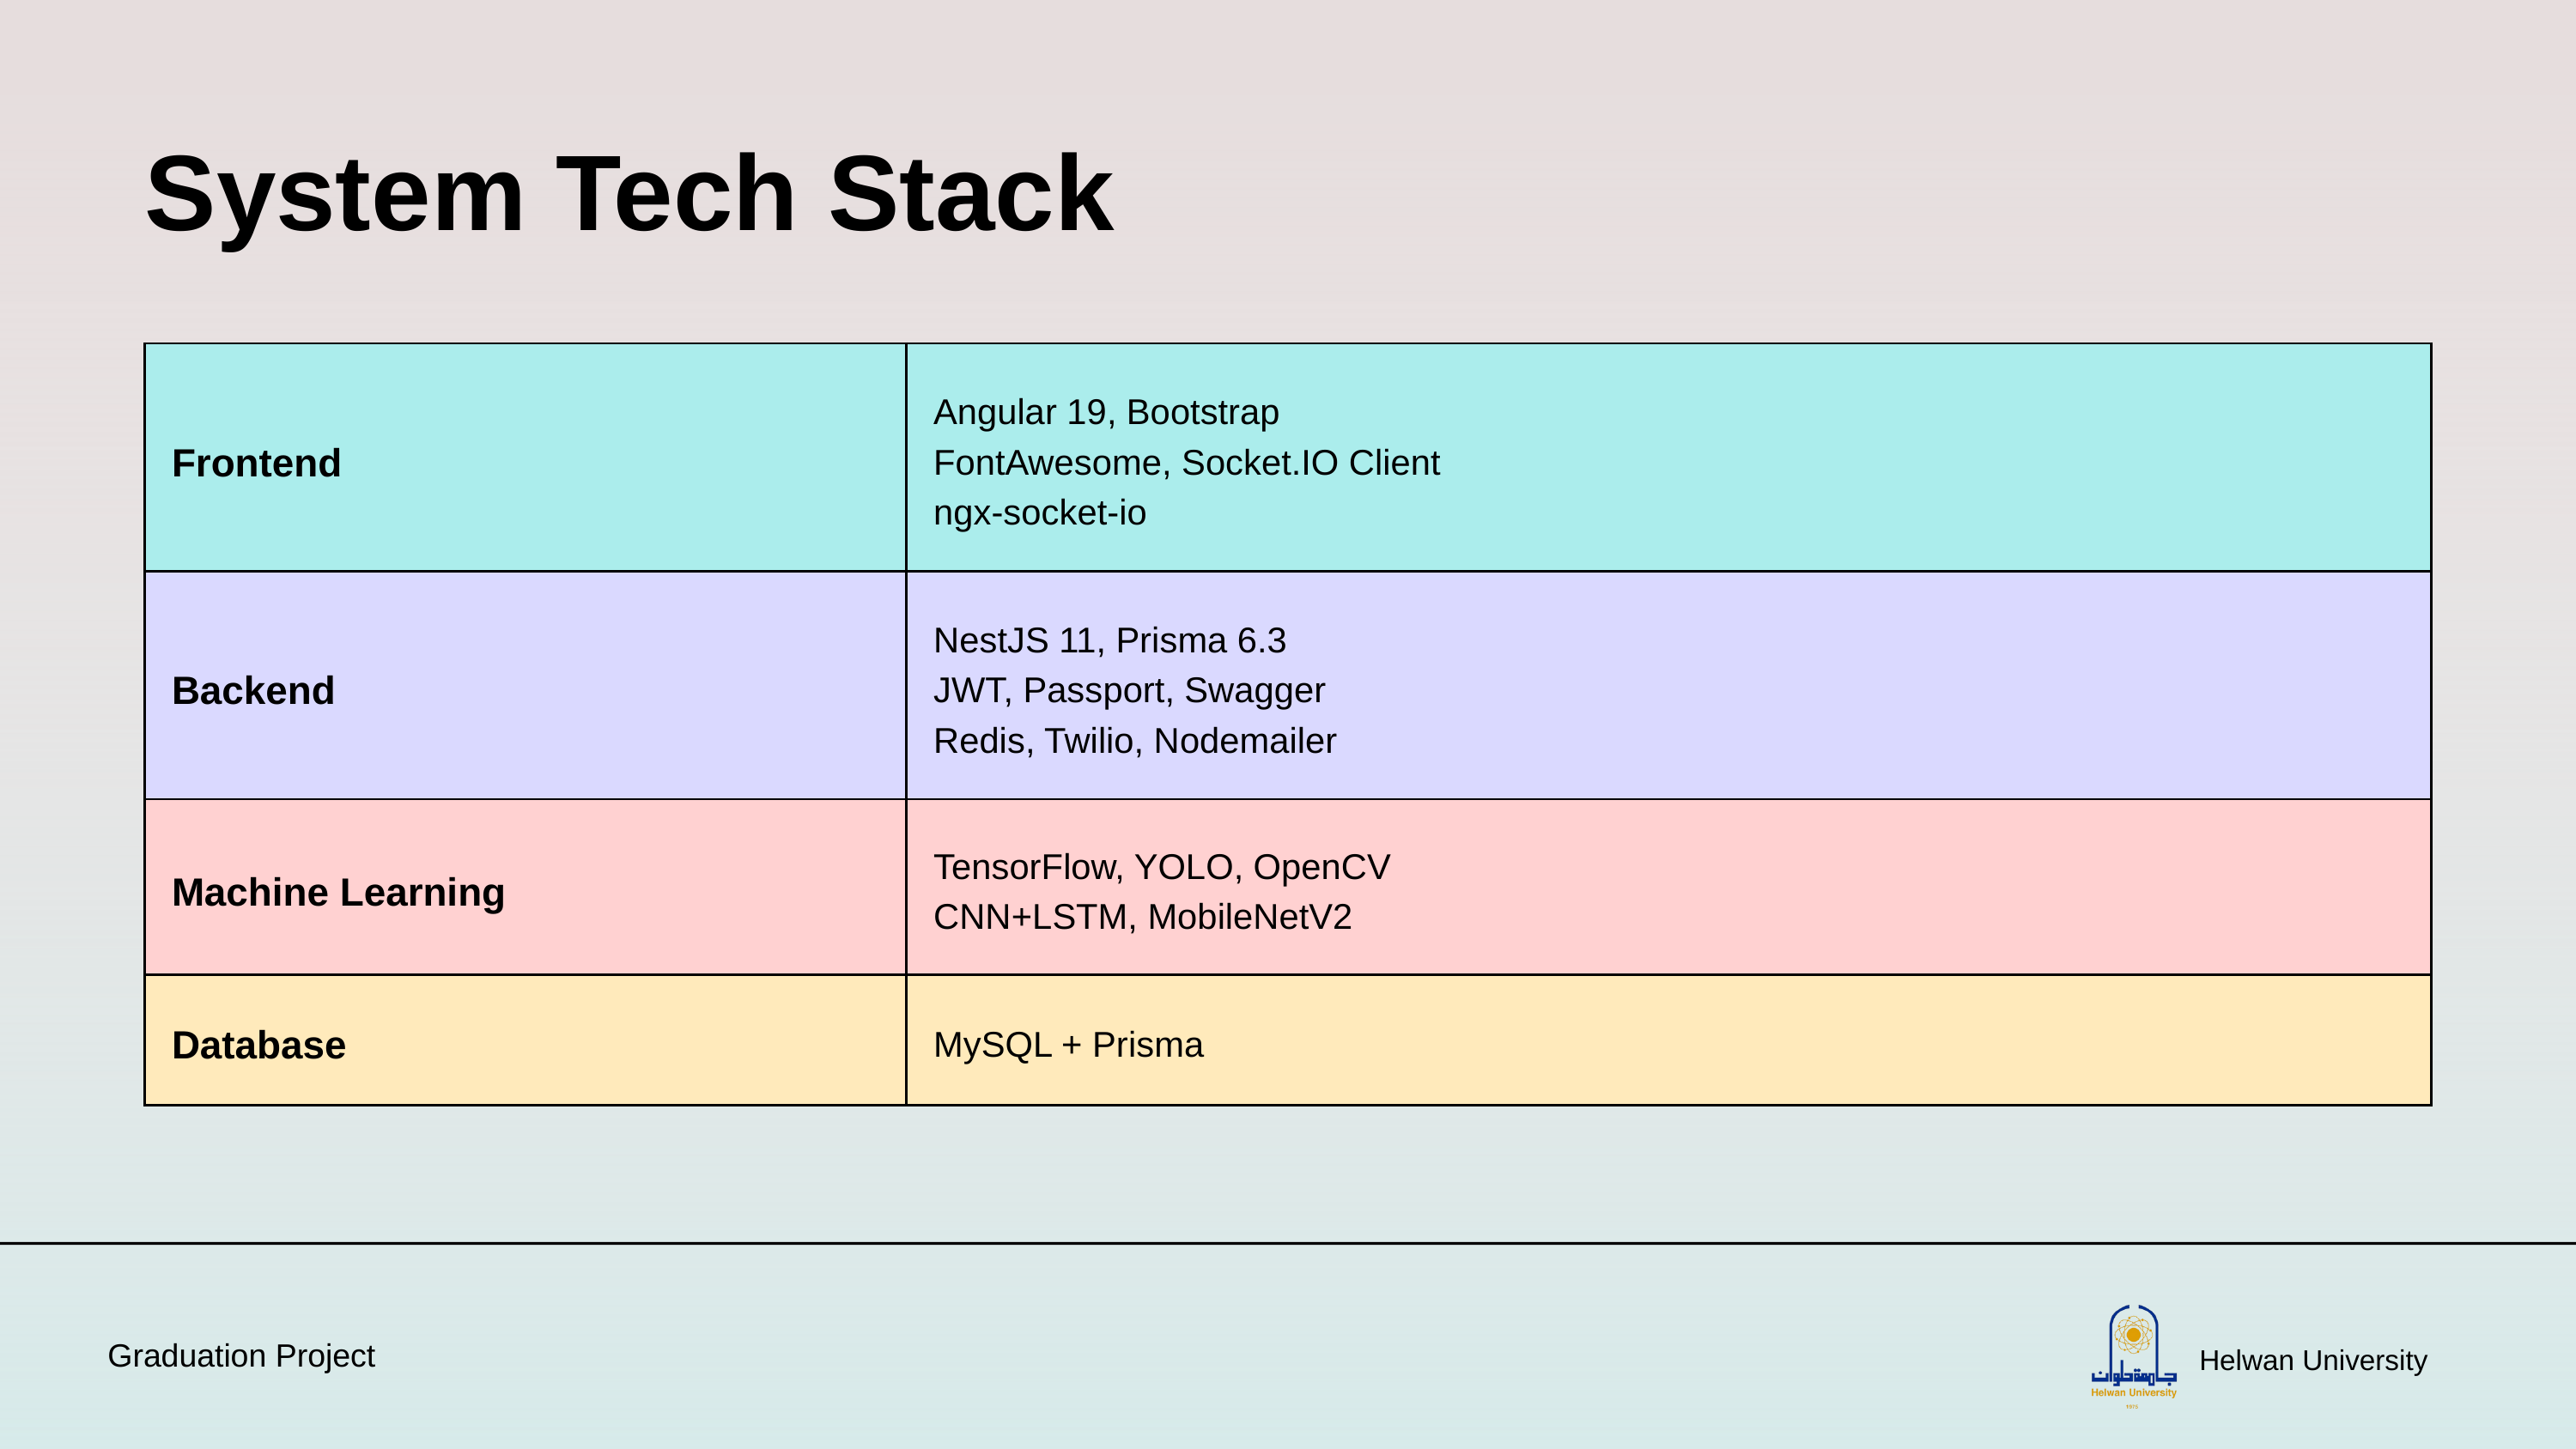

System Tech Stack
| Frontend | Angular 19, Bootstrap FontAwesome, Socket.IO Client ngx-socket-io |
| --- | --- |
| Backend | NestJS 11, Prisma 6.3 JWT, Passport, Swagger Redis, Twilio, Nodemailer |
| Machine Learning | TensorFlow, YOLO, OpenCV CNN+LSTM, MobileNetV2 |
| Database | MySQL + Prisma |

Helwan University
Graduation Project